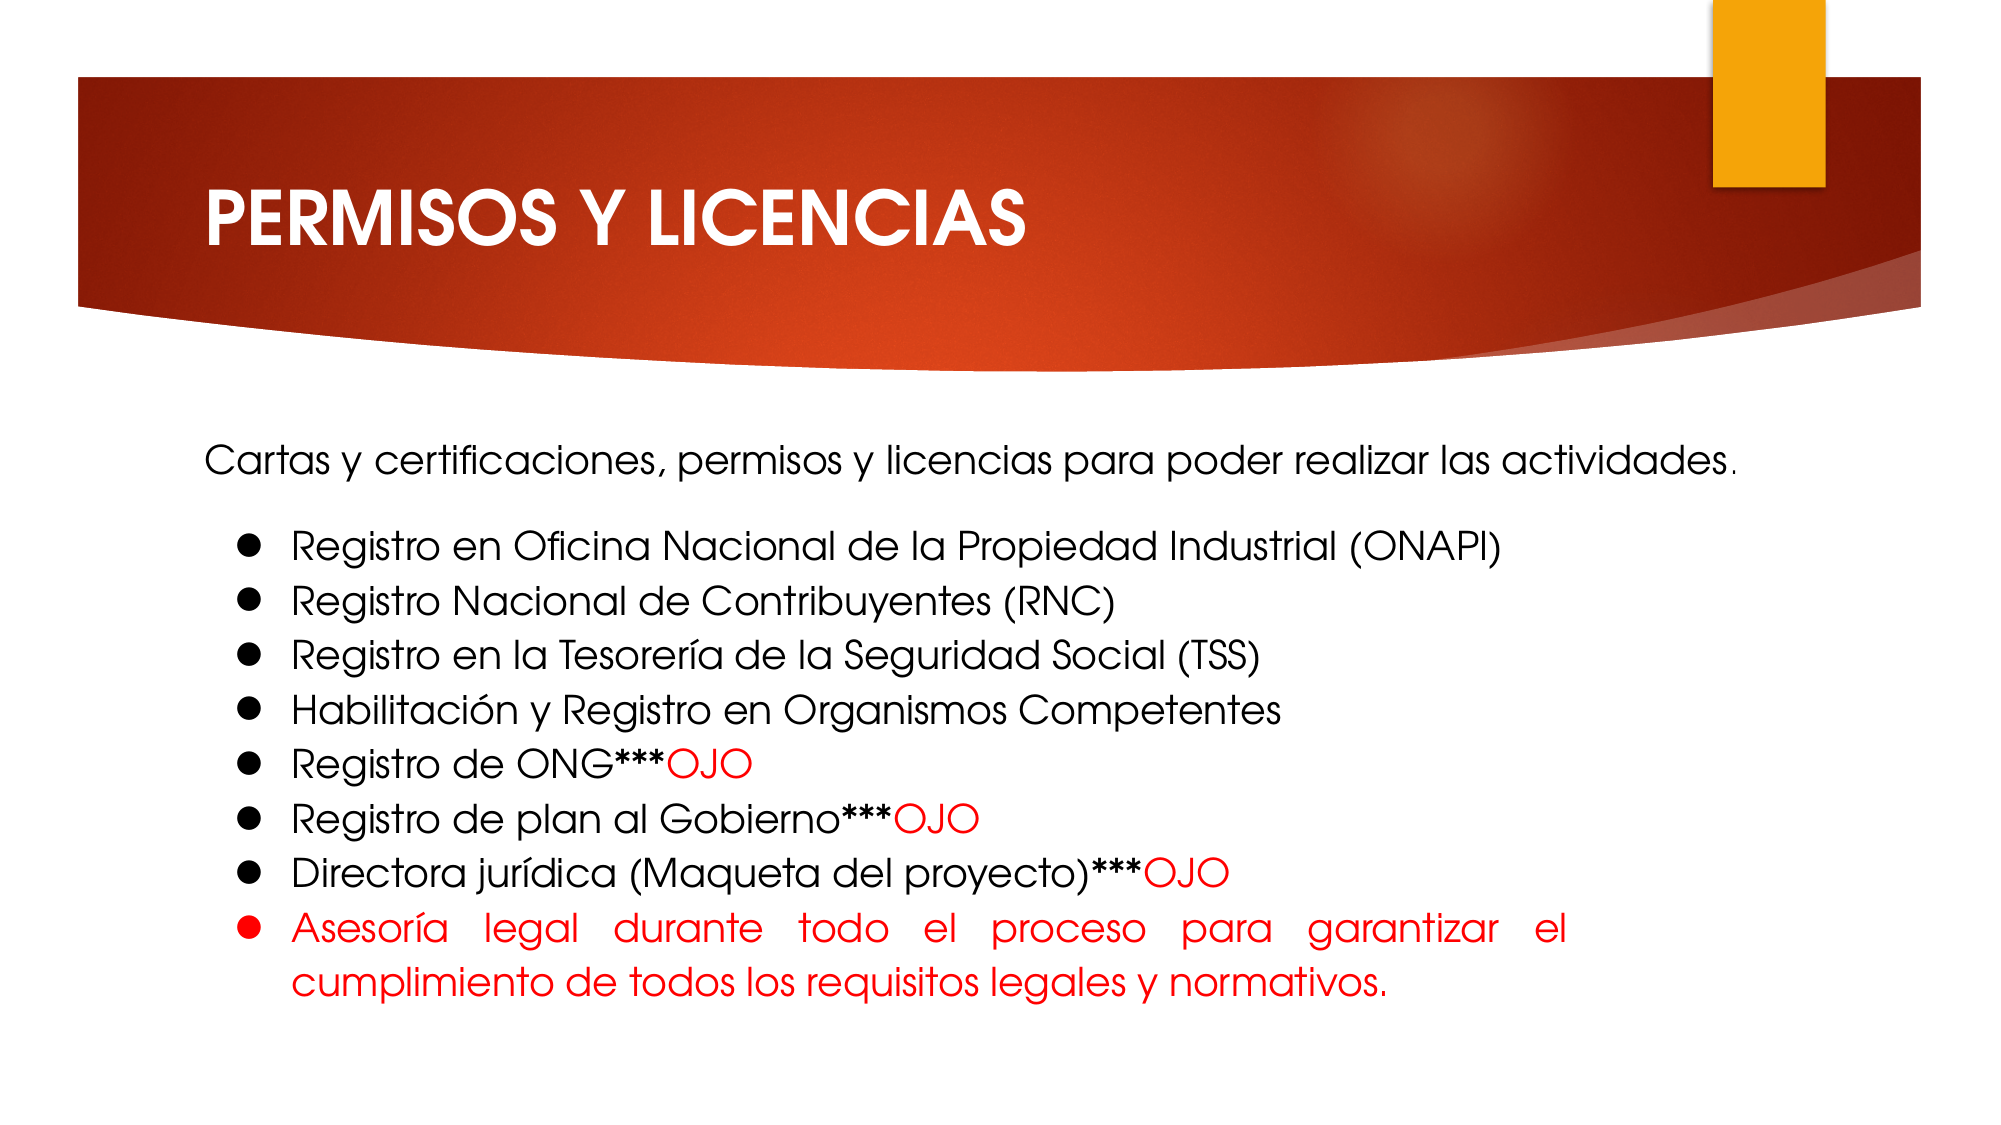

# PERMISOS Y LICENCIAS

Cartas y certificaciones, permisos y licencias para poder realizar las actividades.
Registro en Oficina Nacional de la Propiedad Industrial (ONAPI)
Registro Nacional de Contribuyentes (RNC)
Registro en la Tesorería de la Seguridad Social (TSS)
Habilitación y Registro en Organismos Competentes
Registro de ONG***OJO
Registro de plan al Gobierno***OJO
Directora jurídica (Maqueta del proyecto)***OJO
Asesoría legal durante todo el proceso para garantizar el cumplimiento de todos los requisitos legales y normativos.